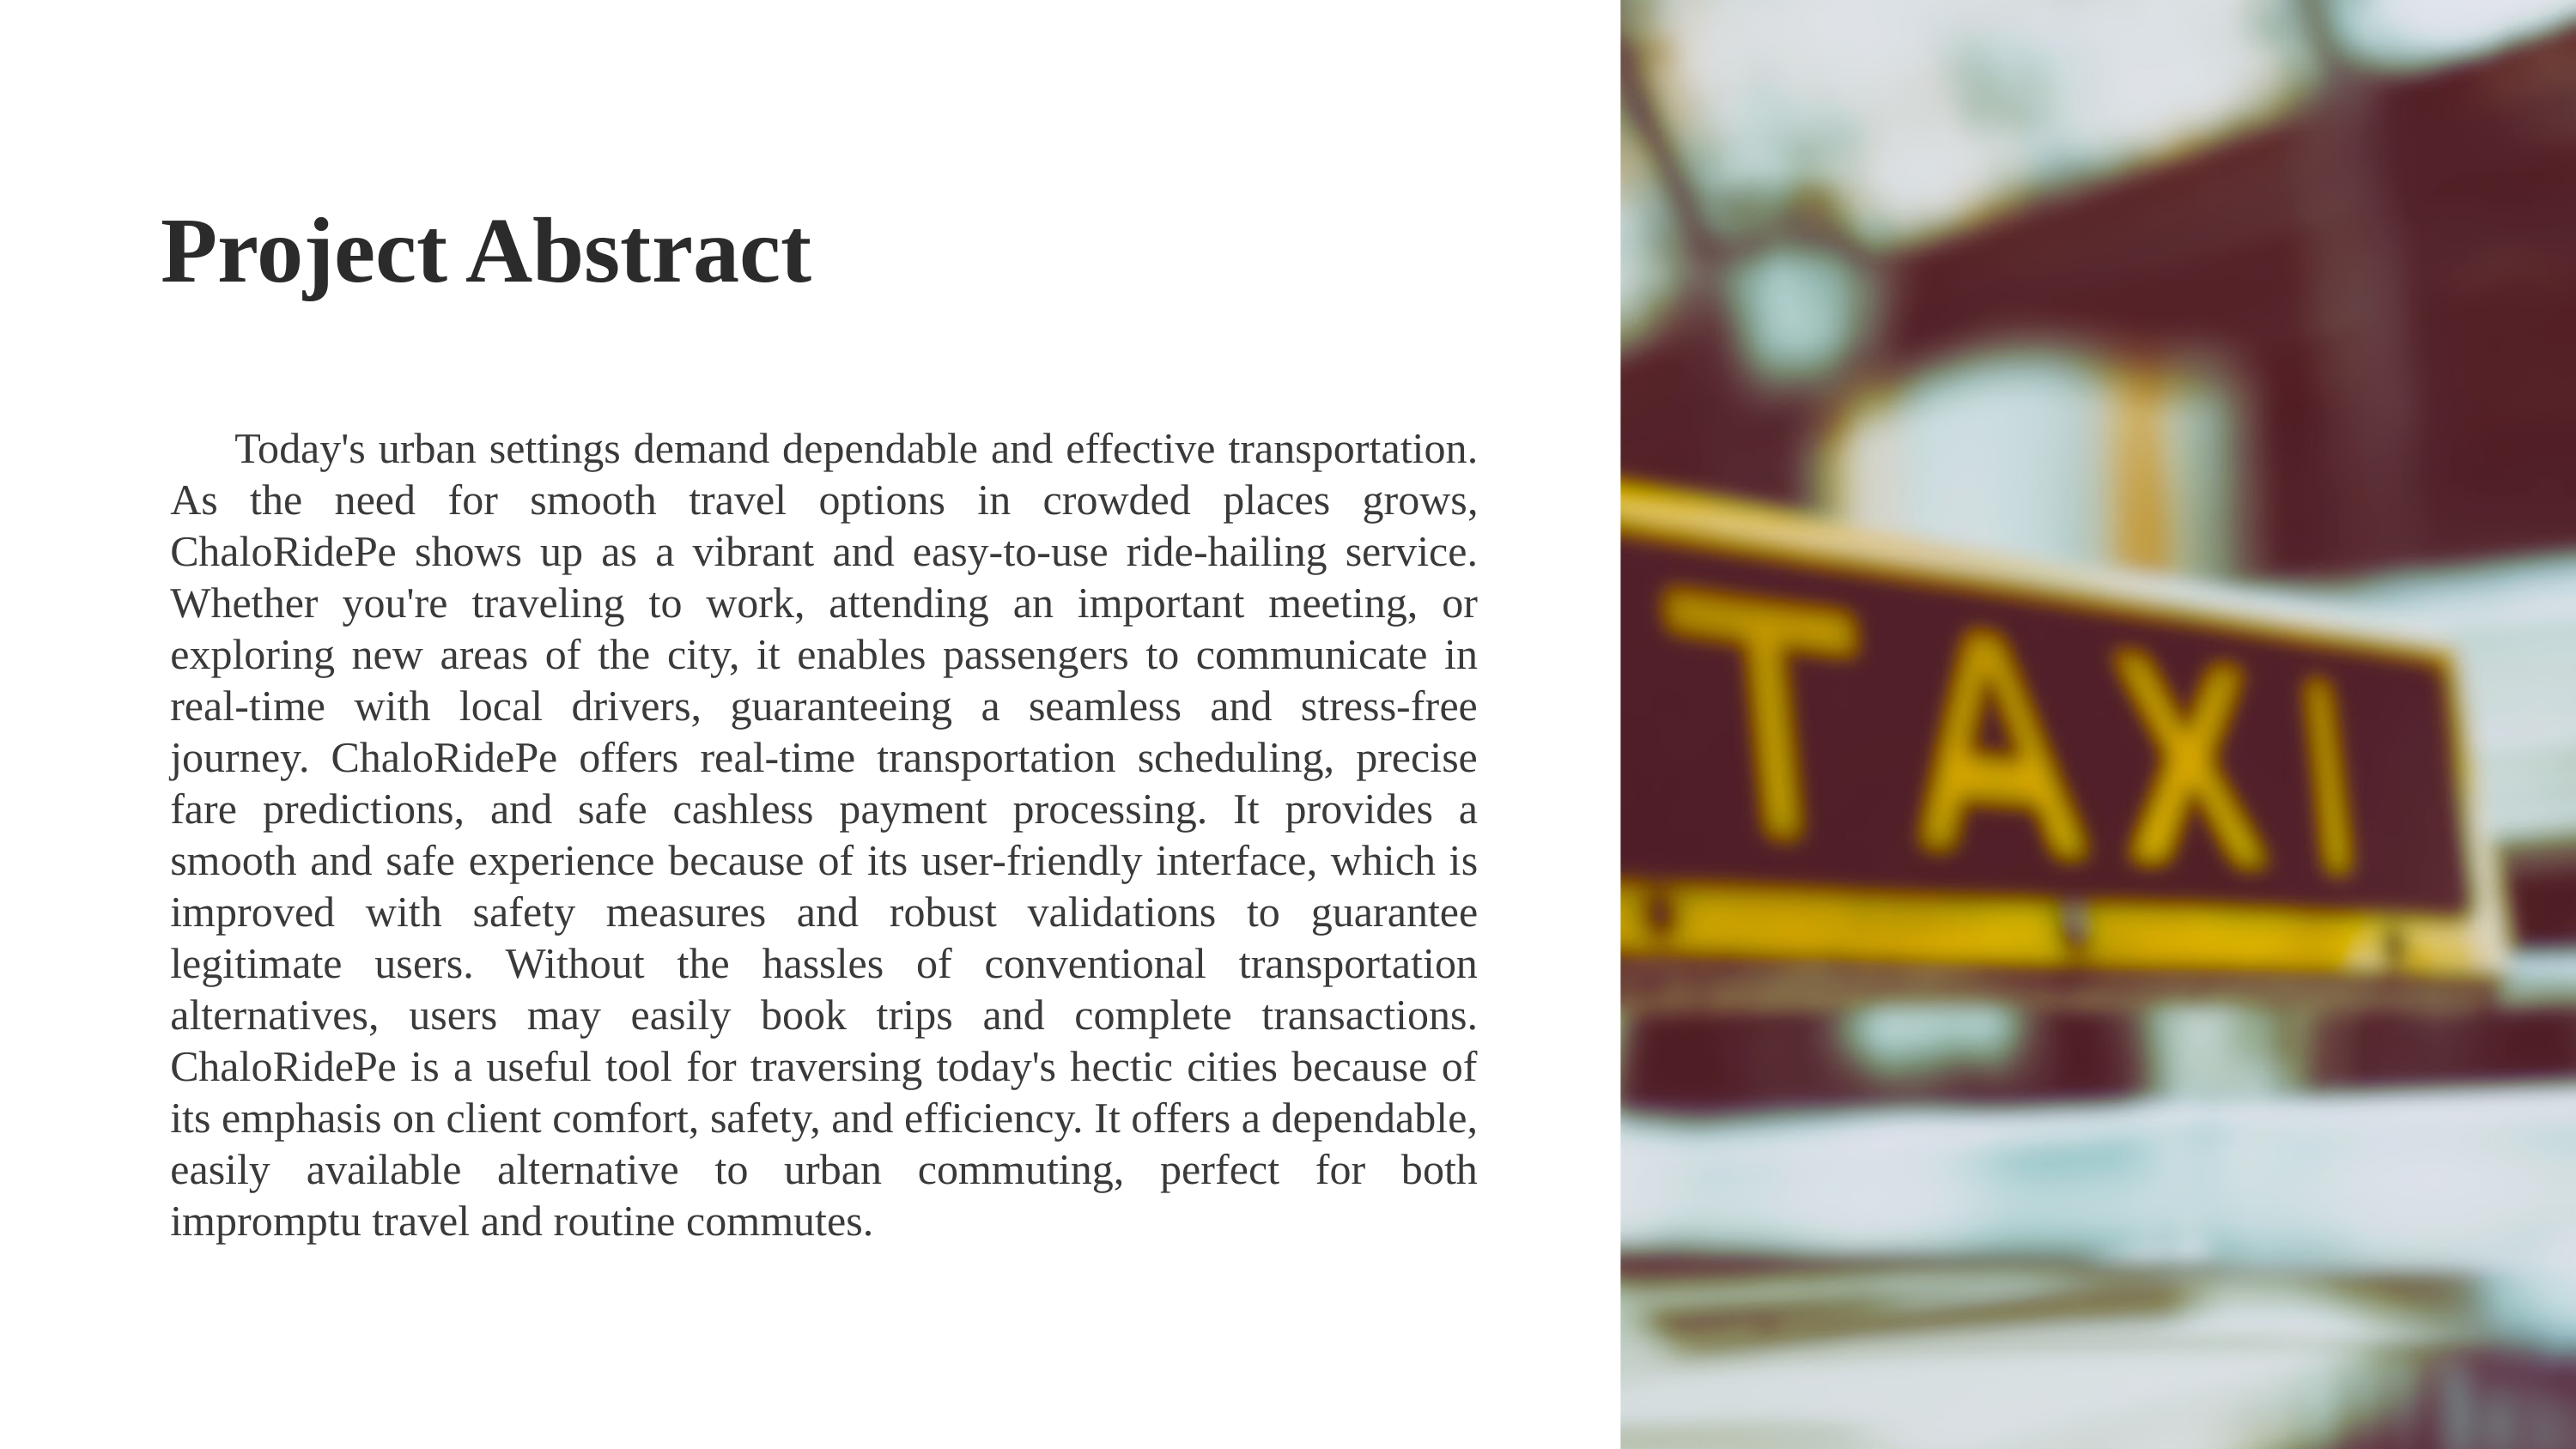

Project Abstract
Today's urban settings demand dependable and effective transportation. As the need for smooth travel options in crowded places grows, ChaloRidePe shows up as a vibrant and easy-to-use ride-hailing service. Whether you're traveling to work, attending an important meeting, or exploring new areas of the city, it enables passengers to communicate in real-time with local drivers, guaranteeing a seamless and stress-free journey. ChaloRidePe offers real-time transportation scheduling, precise fare predictions, and safe cashless payment processing. It provides a smooth and safe experience because of its user-friendly interface, which is improved with safety measures and robust validations to guarantee legitimate users. Without the hassles of conventional transportation alternatives, users may easily book trips and complete transactions. ChaloRidePe is a useful tool for traversing today's hectic cities because of its emphasis on client comfort, safety, and efficiency. It offers a dependable, easily available alternative to urban commuting, perfect for both impromptu travel and routine commutes.